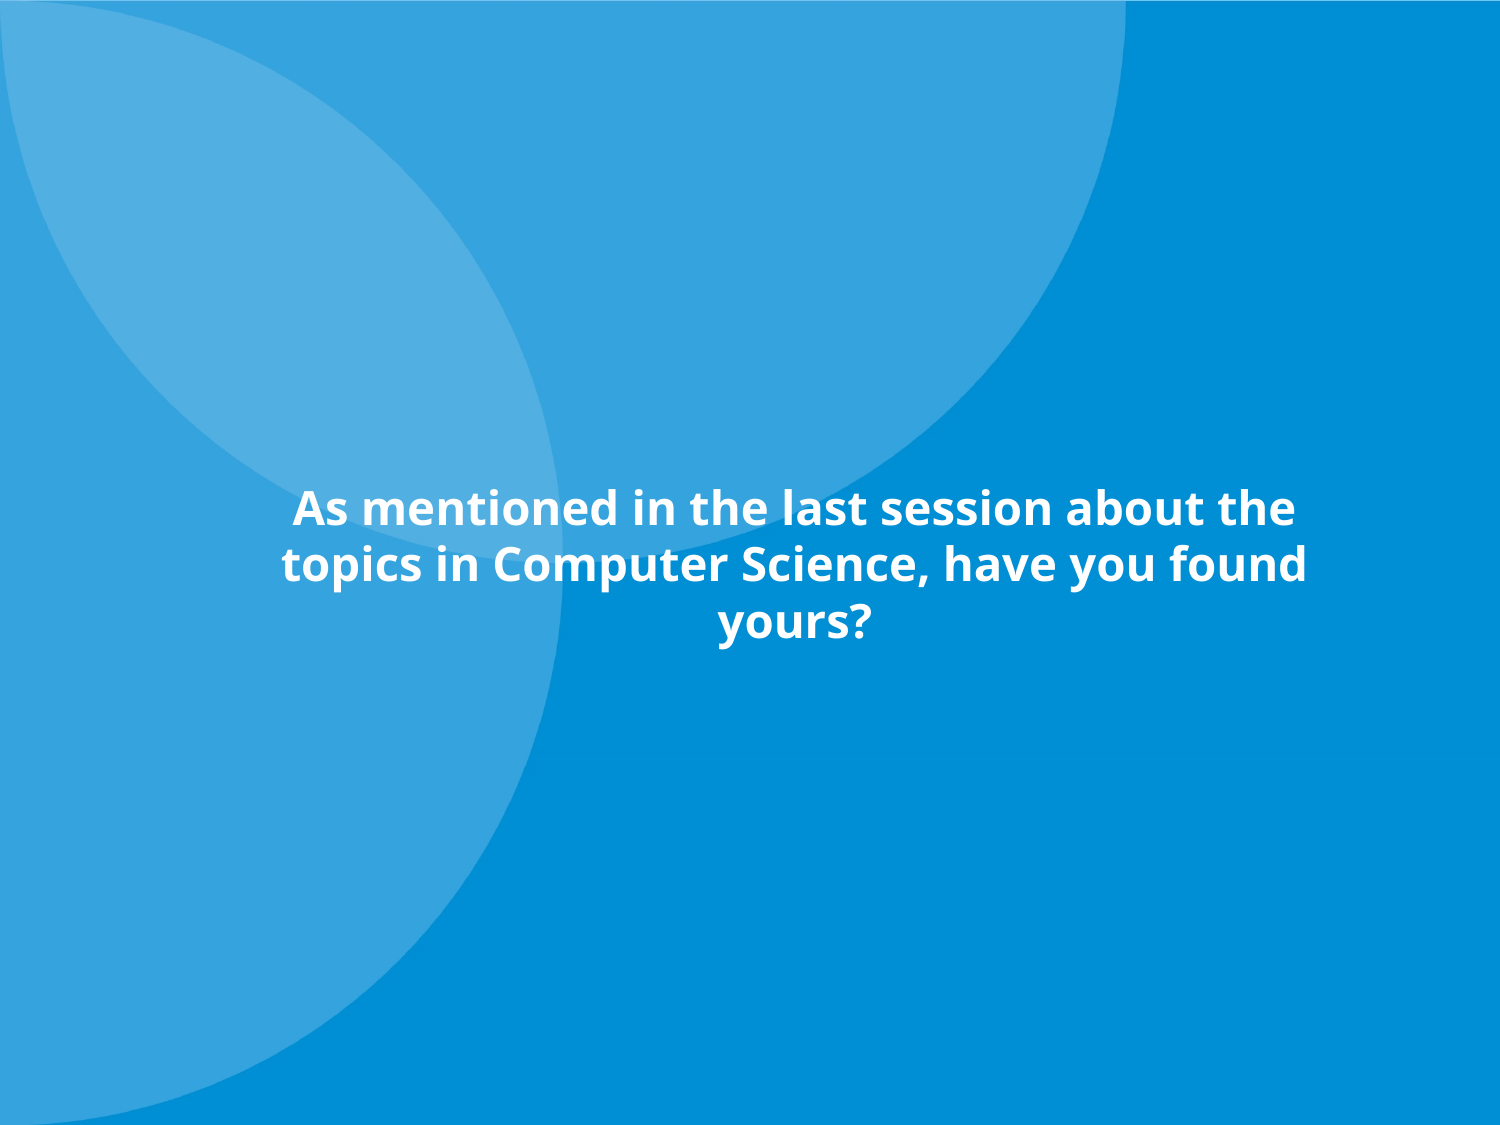

# As mentioned in the last session about the topics in Computer Science, have you found yours?

16